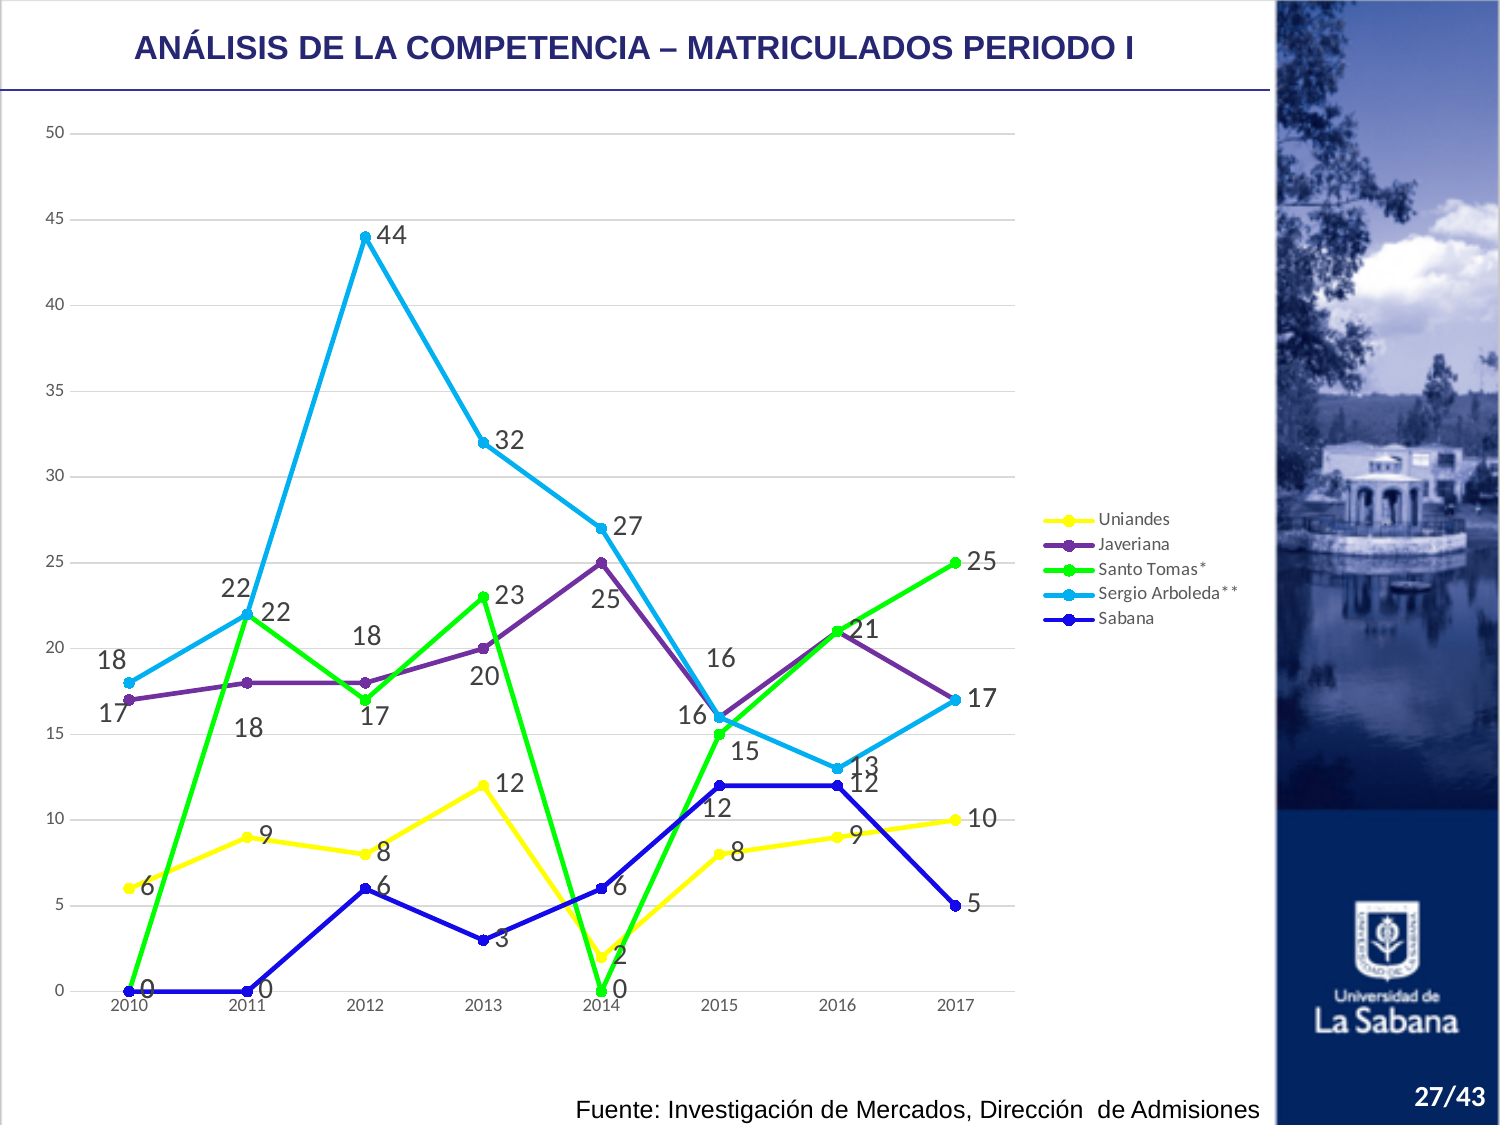

ANÁLISIS DE LA COMPETENCIA – MATRICULADOS PERIODO I

### Chart

| Category | Uniandes | Javeriana | Santo Tomas* | Sergio Arboleda** | Sabana |
|---|---|---|---|---|---|
| 2010 | 6.0 | 17.0 | None | 18.0 | None |
| 2011 | 9.0 | 18.0 | 22.0 | 22.0 | None |
| 2012 | 8.0 | 18.0 | 17.0 | 44.0 | 6.0 |
| 2013 | 12.0 | 20.0 | 23.0 | 32.0 | 3.0 |
| 2014 | 2.0 | 25.0 | None | 27.0 | 6.0 |
| 2015 | 8.0 | 16.0 | 15.0 | 16.0 | 12.0 |
| 2016 | 9.0 | 21.0 | 21.0 | 13.0 | 12.0 |
| 2017 | 10.0 | 17.0 | 25.0 | 17.0 | 5.0 |
27/43
Fuente: Investigación de Mercados, Dirección  de Admisiones